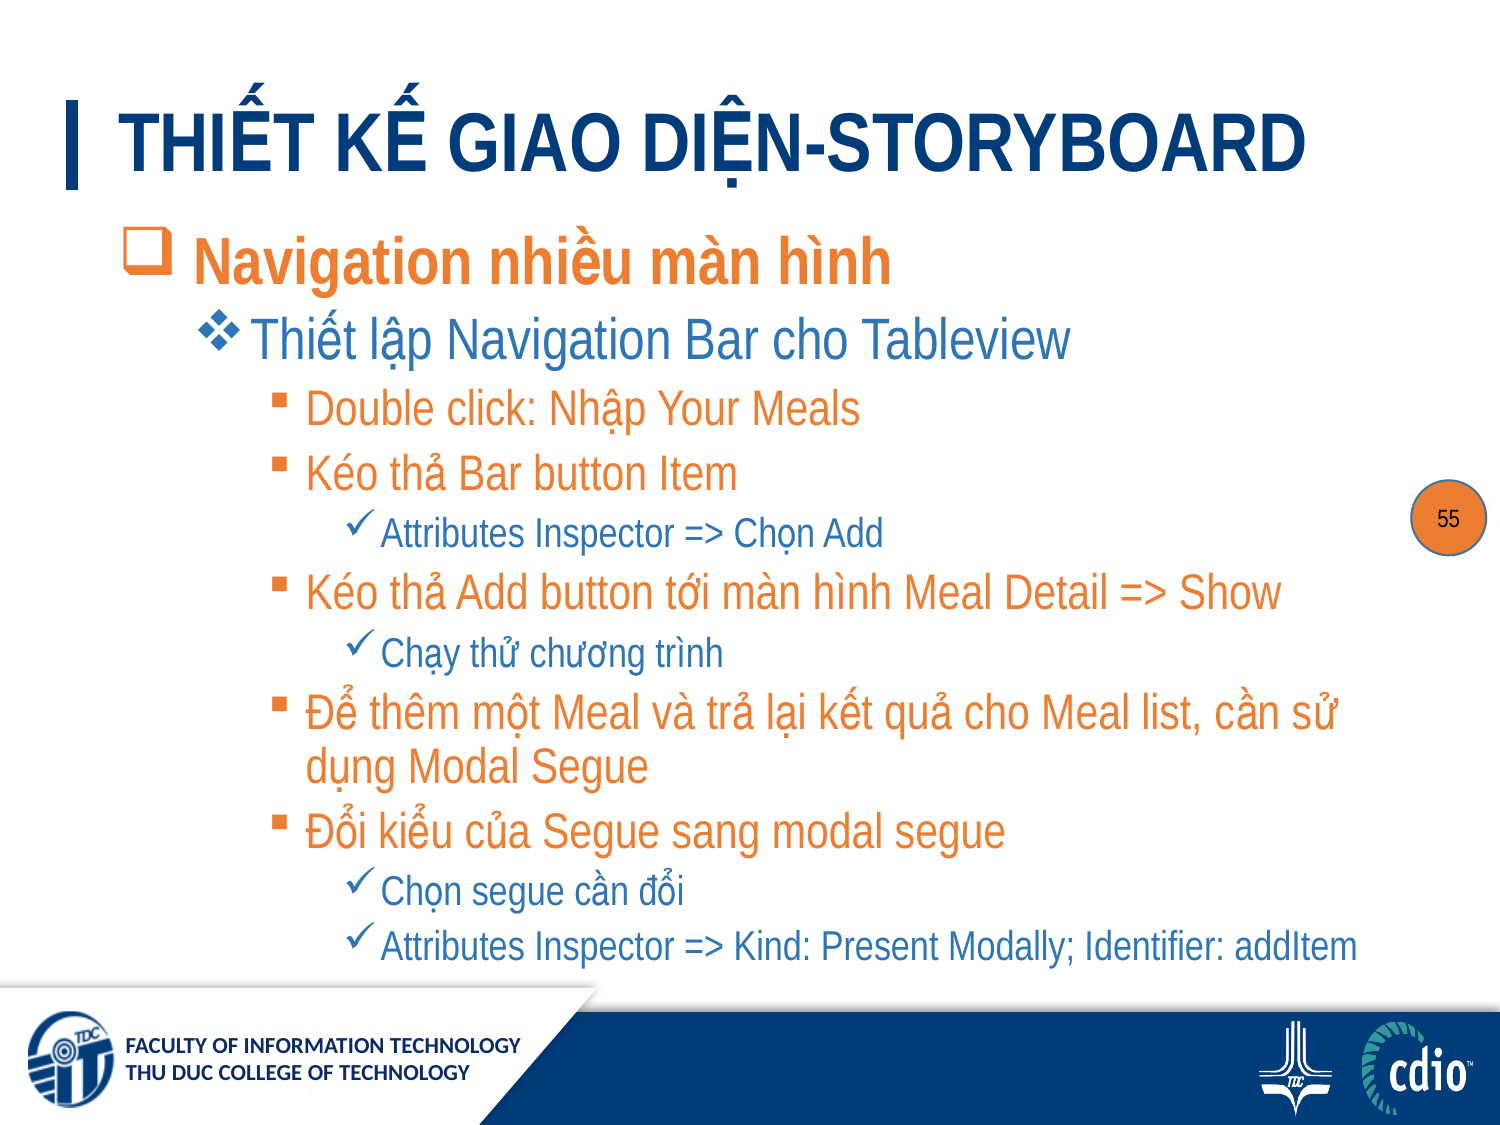

# THIẾT KẾ GIAO DIỆN-STORYBOARD
 Navigation nhiều màn hình
Thiết lập Navigation Bar cho Tableview
Double click: Nhập Your Meals
Kéo thả Bar button Item
Attributes Inspector => Chọn Add
Kéo thả Add button tới màn hình Meal Detail => Show
Chạy thử chương trình
Để thêm một Meal và trả lại kết quả cho Meal list, cần sử dụng Modal Segue
Đổi kiểu của Segue sang modal segue
Chọn segue cần đổi
Attributes Inspector => Kind: Present Modally; Identifier: addItem